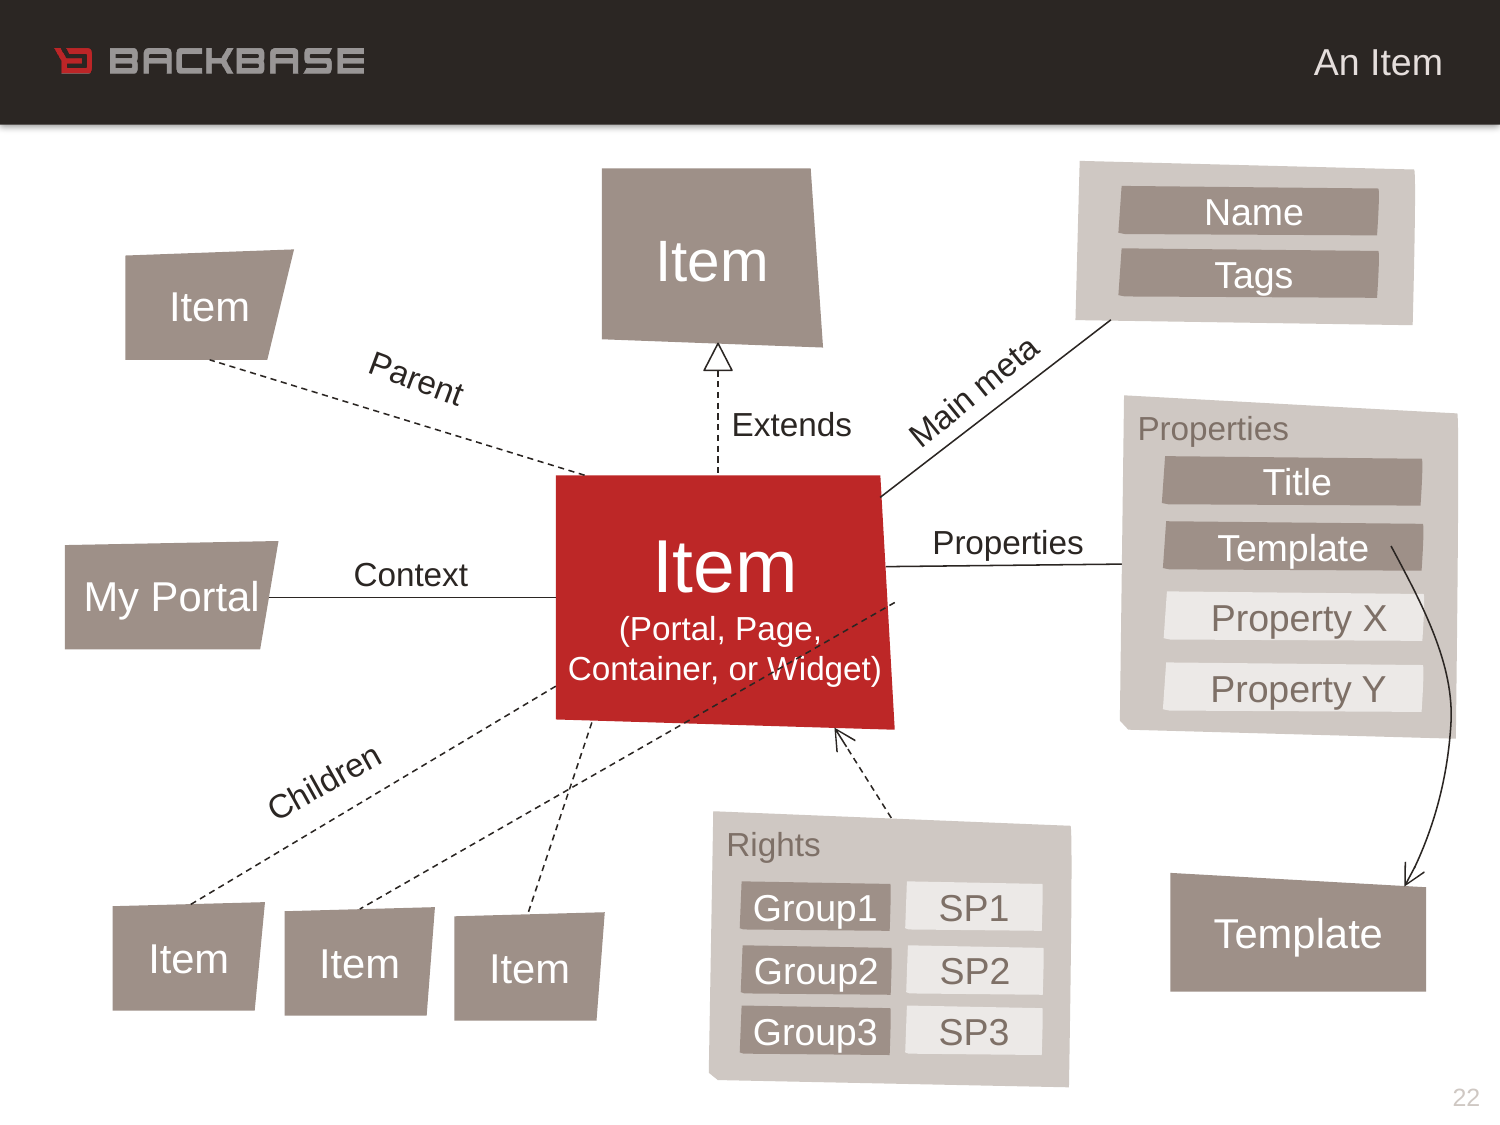

An Item

 Name
 Tags
Main meta
Item

Extends
Item
Parent
Properties
 Title
Properties
Template
 Property X
 Property Y
Item
(Portal, Page,
Container, or Widget)
My Portal
Context

Template
Children
Item
Item
Item
Rights
Group1
SP1
Group2
SP2
Group3
SP3
22